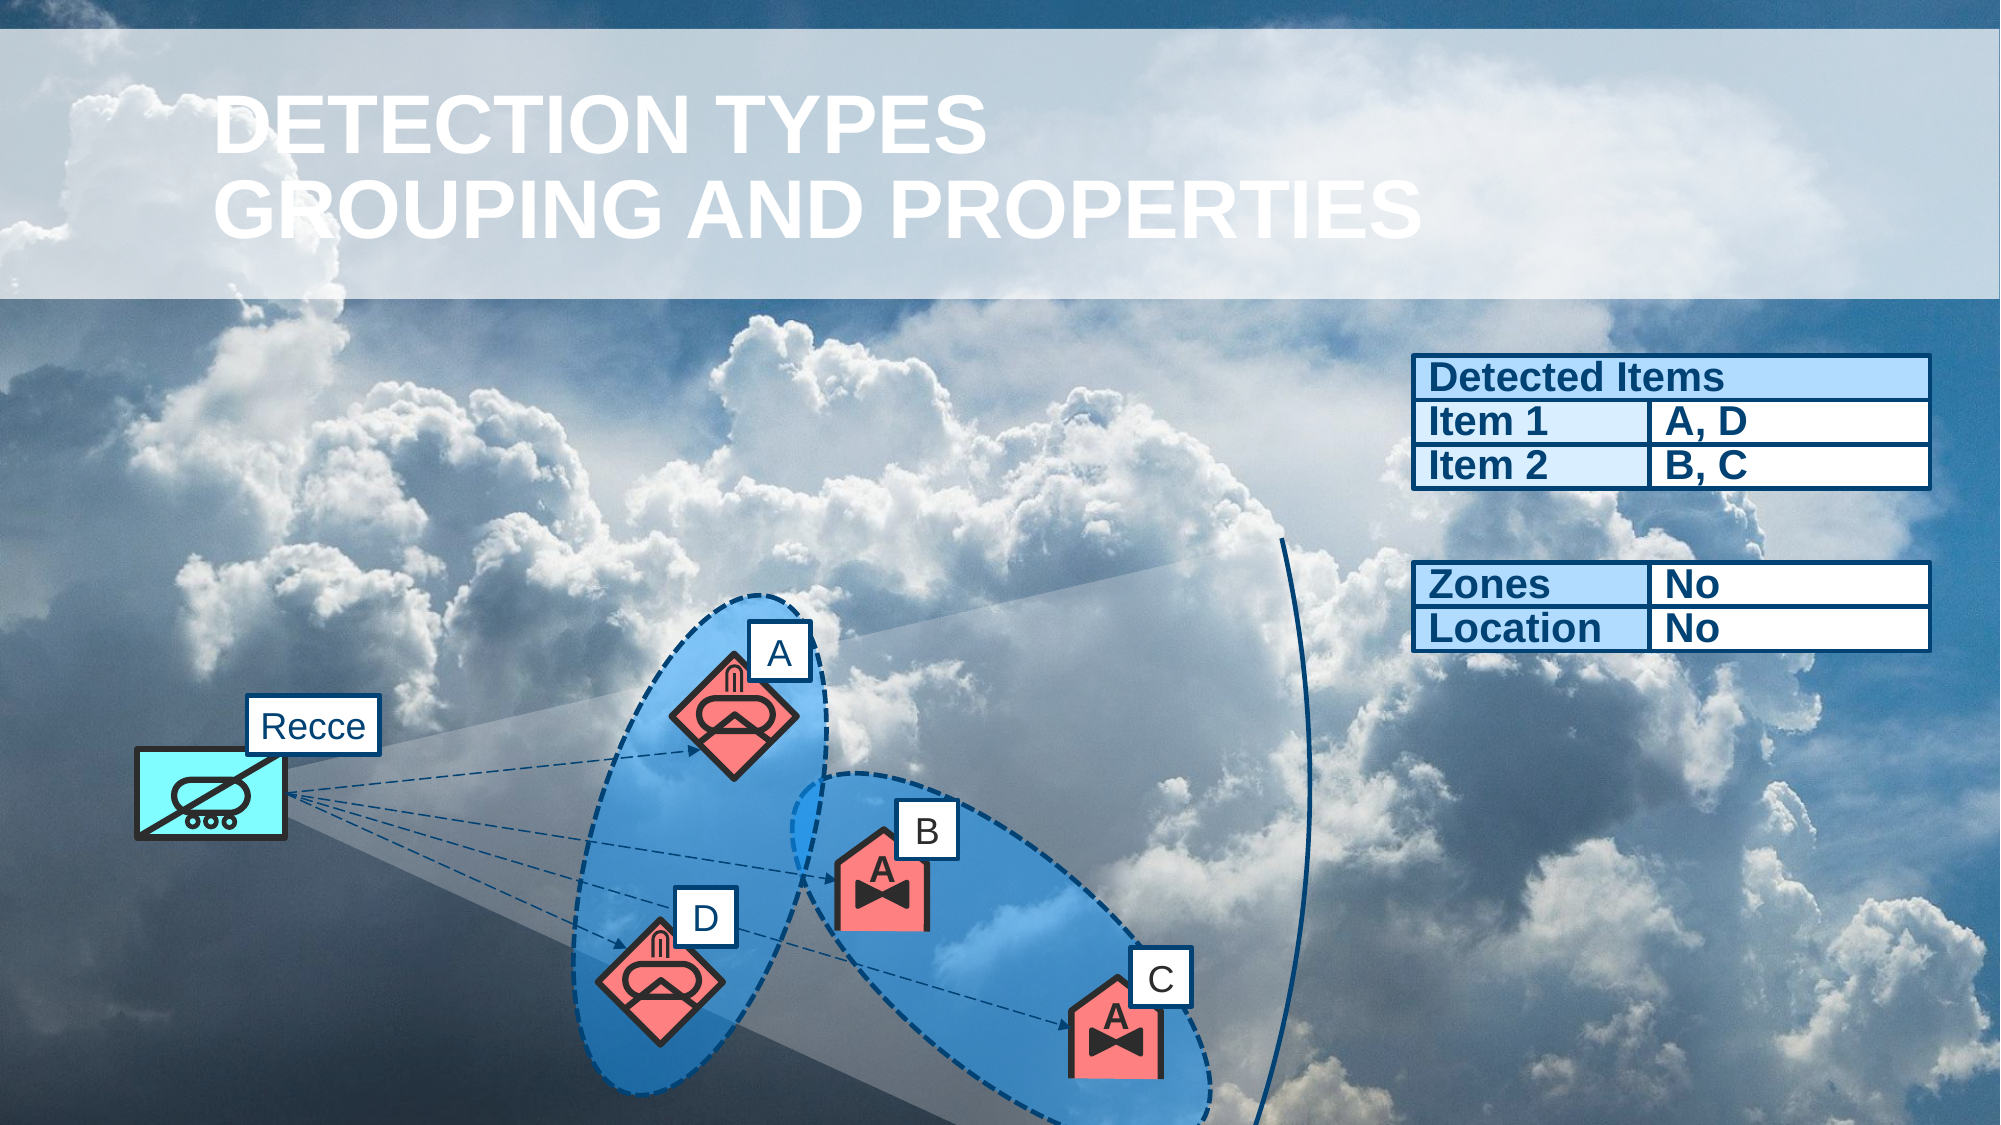

# detection TYPES grouping and properties
Detected Items
Item 1
A, D
Item 2
B, C
Zones
No
Location
No
A

Recce

B

A

D

C

A